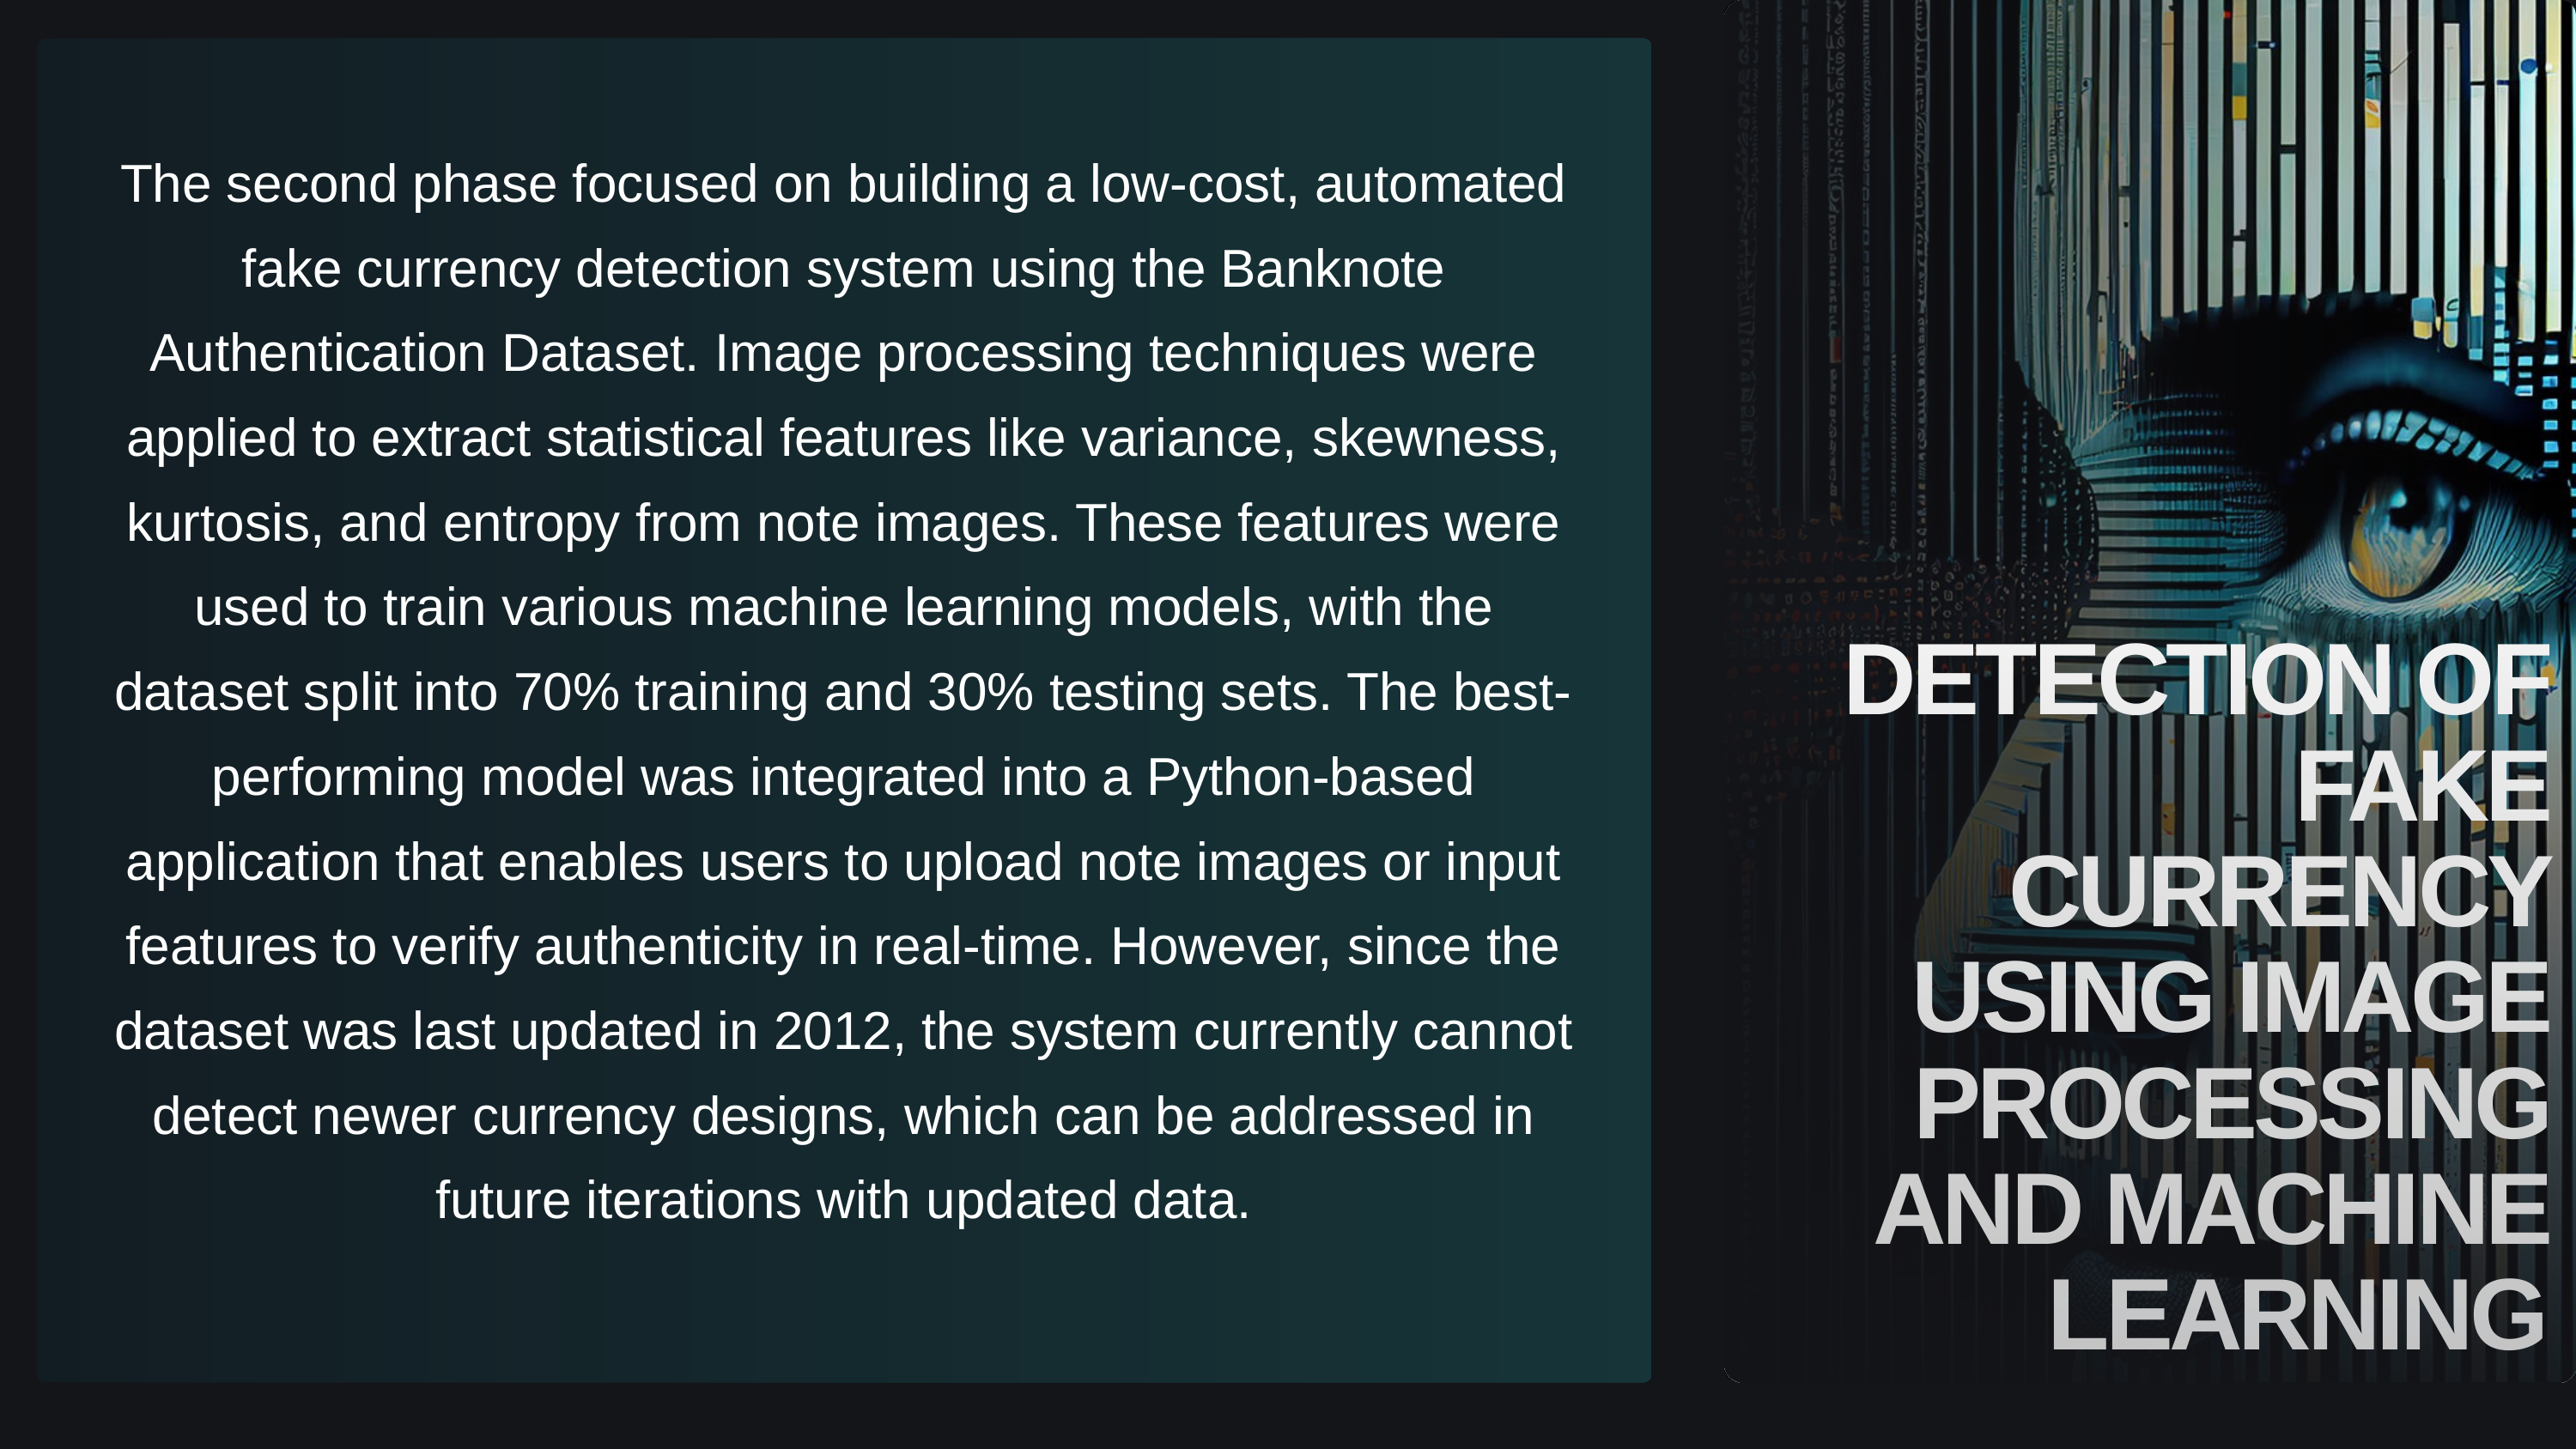

The second phase focused on building a low-cost, automated fake currency detection system using the Banknote Authentication Dataset. Image processing techniques were applied to extract statistical features like variance, skewness, kurtosis, and entropy from note images. These features were used to train various machine learning models, with the dataset split into 70% training and 30% testing sets. The best-performing model was integrated into a Python-based application that enables users to upload note images or input features to verify authenticity in real-time. However, since the dataset was last updated in 2012, the system currently cannot detect newer currency designs, which can be addressed in future iterations with updated data.

DETECTION OF FAKE CURRENCY USING IMAGE PROCESSING AND MACHINE LEARNING